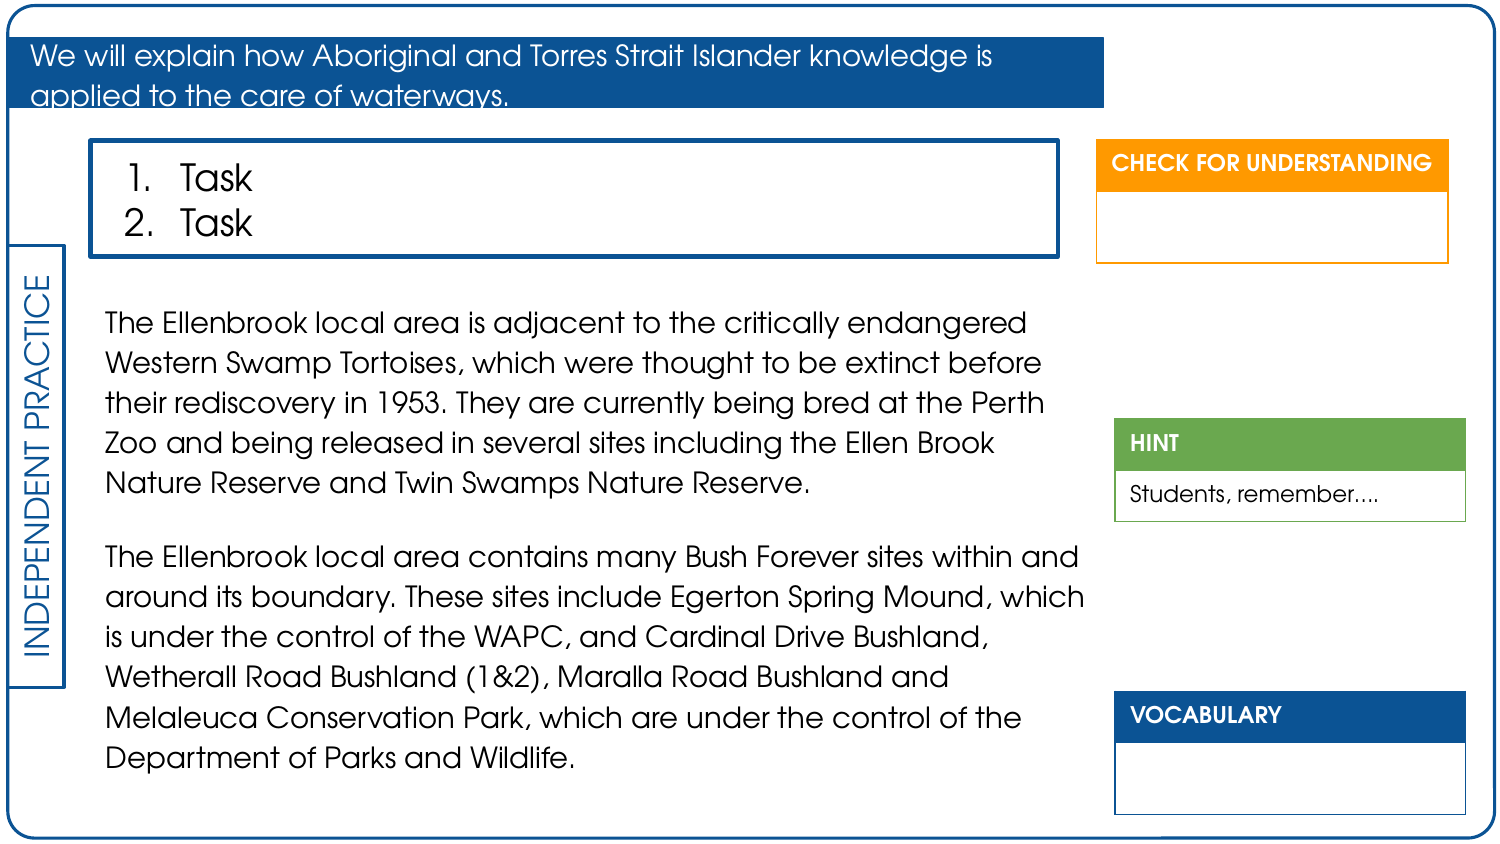

We will explain how Aboriginal and Torres Strait Islander knowledge is applied to the care of waterways.
| CHECK FOR UNDERSTANDING |
| --- |
|  |
Task
Task
The Ellenbrook local area is adjacent to the critically endangered Western Swamp Tortoises, which were thought to be extinct before their rediscovery in 1953. They are currently being bred at the Perth Zoo and being released in several sites including the Ellen Brook Nature Reserve and Twin Swamps Nature Reserve.
The Ellenbrook local area contains many Bush Forever sites within and around its boundary. These sites include Egerton Spring Mound, which is under the control of the WAPC, and Cardinal Drive Bushland, Wetherall Road Bushland (1&2), Maralla Road Bushland and Melaleuca Conservation Park, which are under the control of the Department of Parks and Wildlife.
| HINT |
| --- |
| Students, remember…. |
| VOCABULARY |
| --- |
|  |